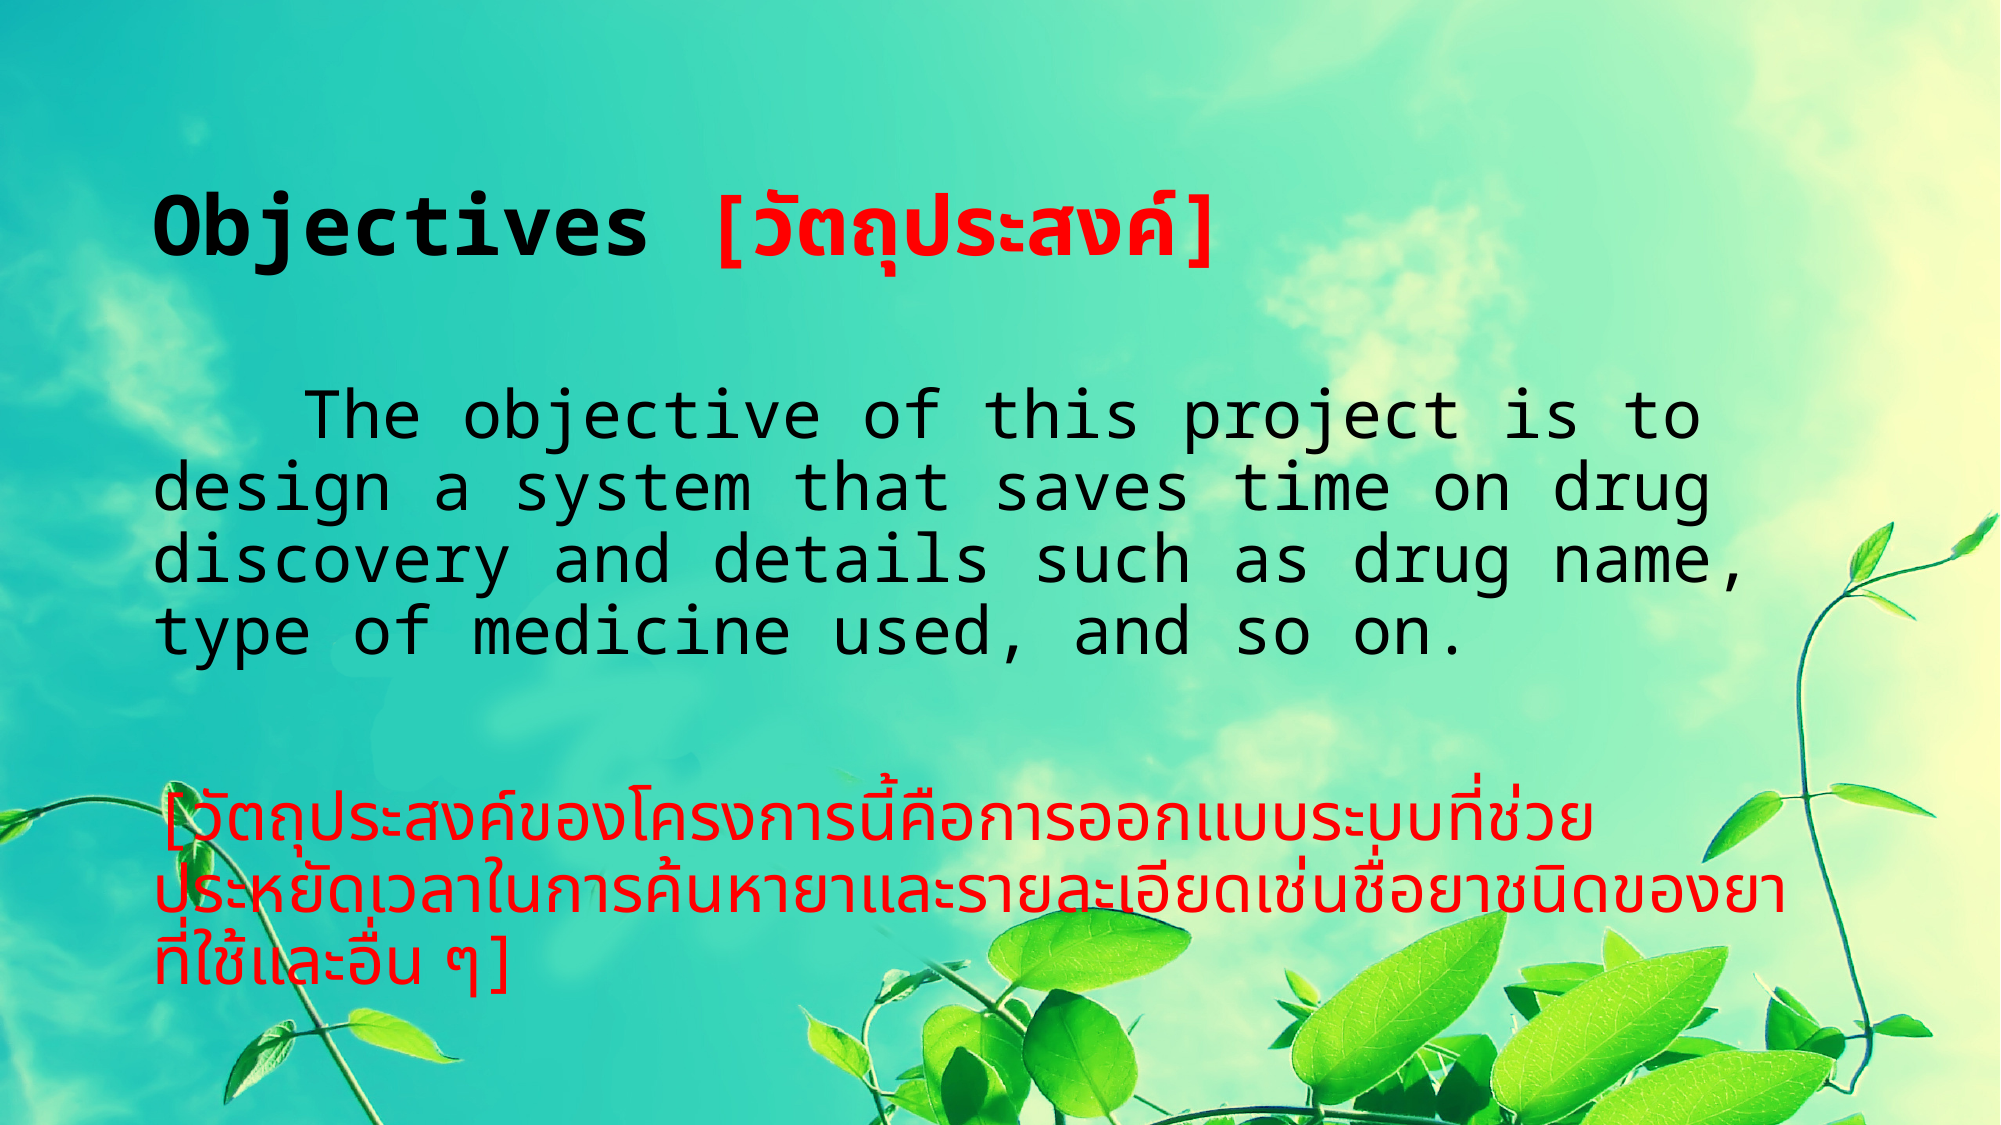

# Objectives [วัตถุประสงค์]
	The objective of this project is to design a system that saves time on drug discovery and details such as drug name, type of medicine used, and so on.

[วัตถุประสงค์ของโครงการนี้คือการออกแบบระบบที่ช่วยประหยัดเวลาในการค้นหายาและรายละเอียดเช่นชื่อยาชนิดของยาที่ใช้และอื่น ๆ]